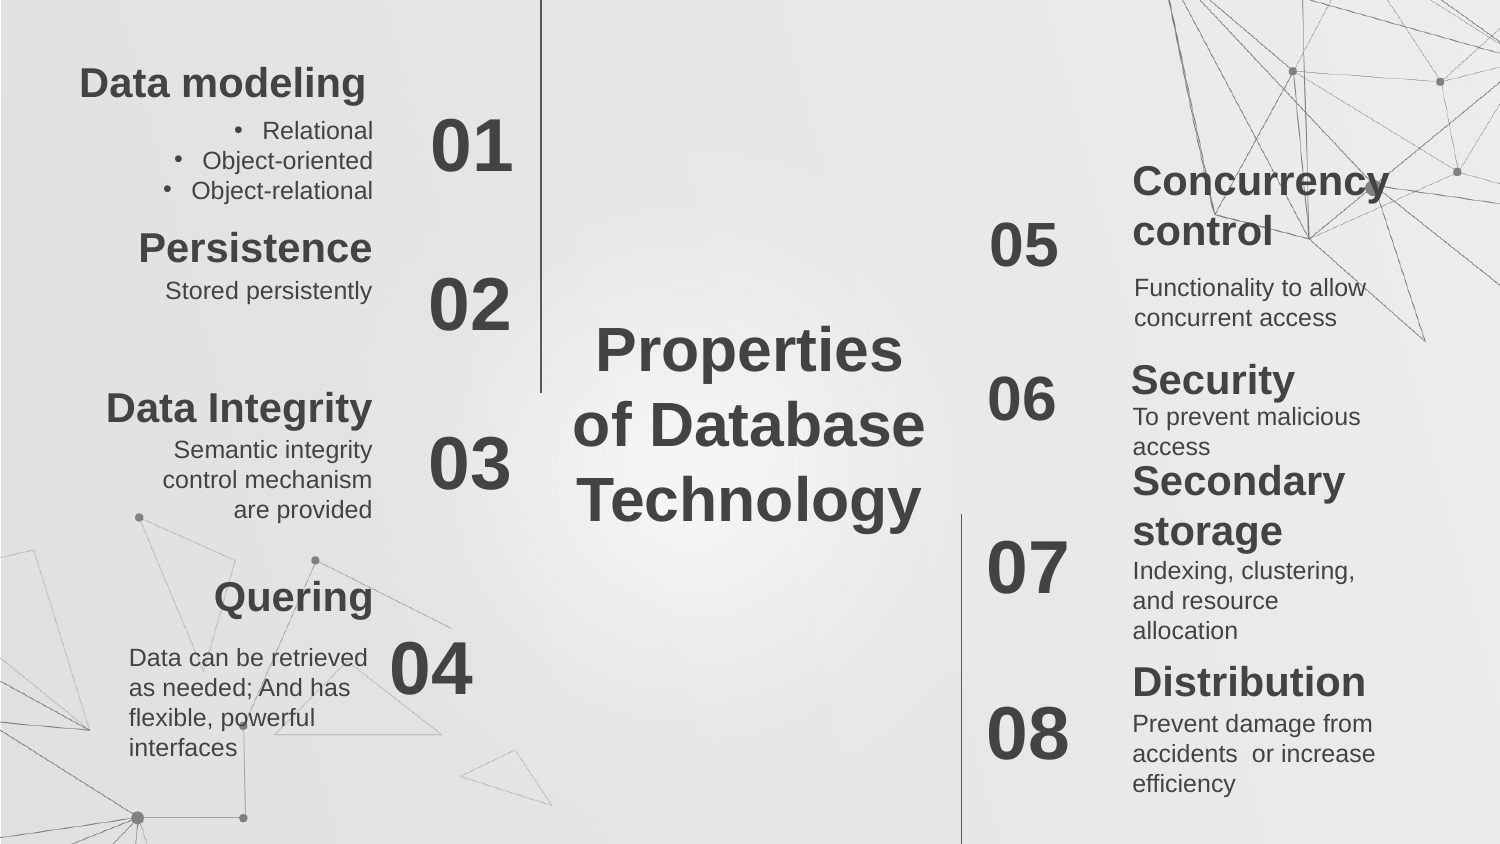

Data modeling
01
Relational
Object-oriented
Object-relational
Concurrency control
Persistence
05
02
Functionality to allow concurrent access

Stored persistently
Security
# Properties of Database Technology
06
Data Integrity
To prevent malicious access

03
Semantic integrity control mechanism are provided
Secondary storage
07
Indexing, clustering,
and resource allocation

Quering
   04
Distribution
Data can be retrieved as needed; And has flexible, powerful interfaces

08
Prevent damage from accidents  or increase efficiency